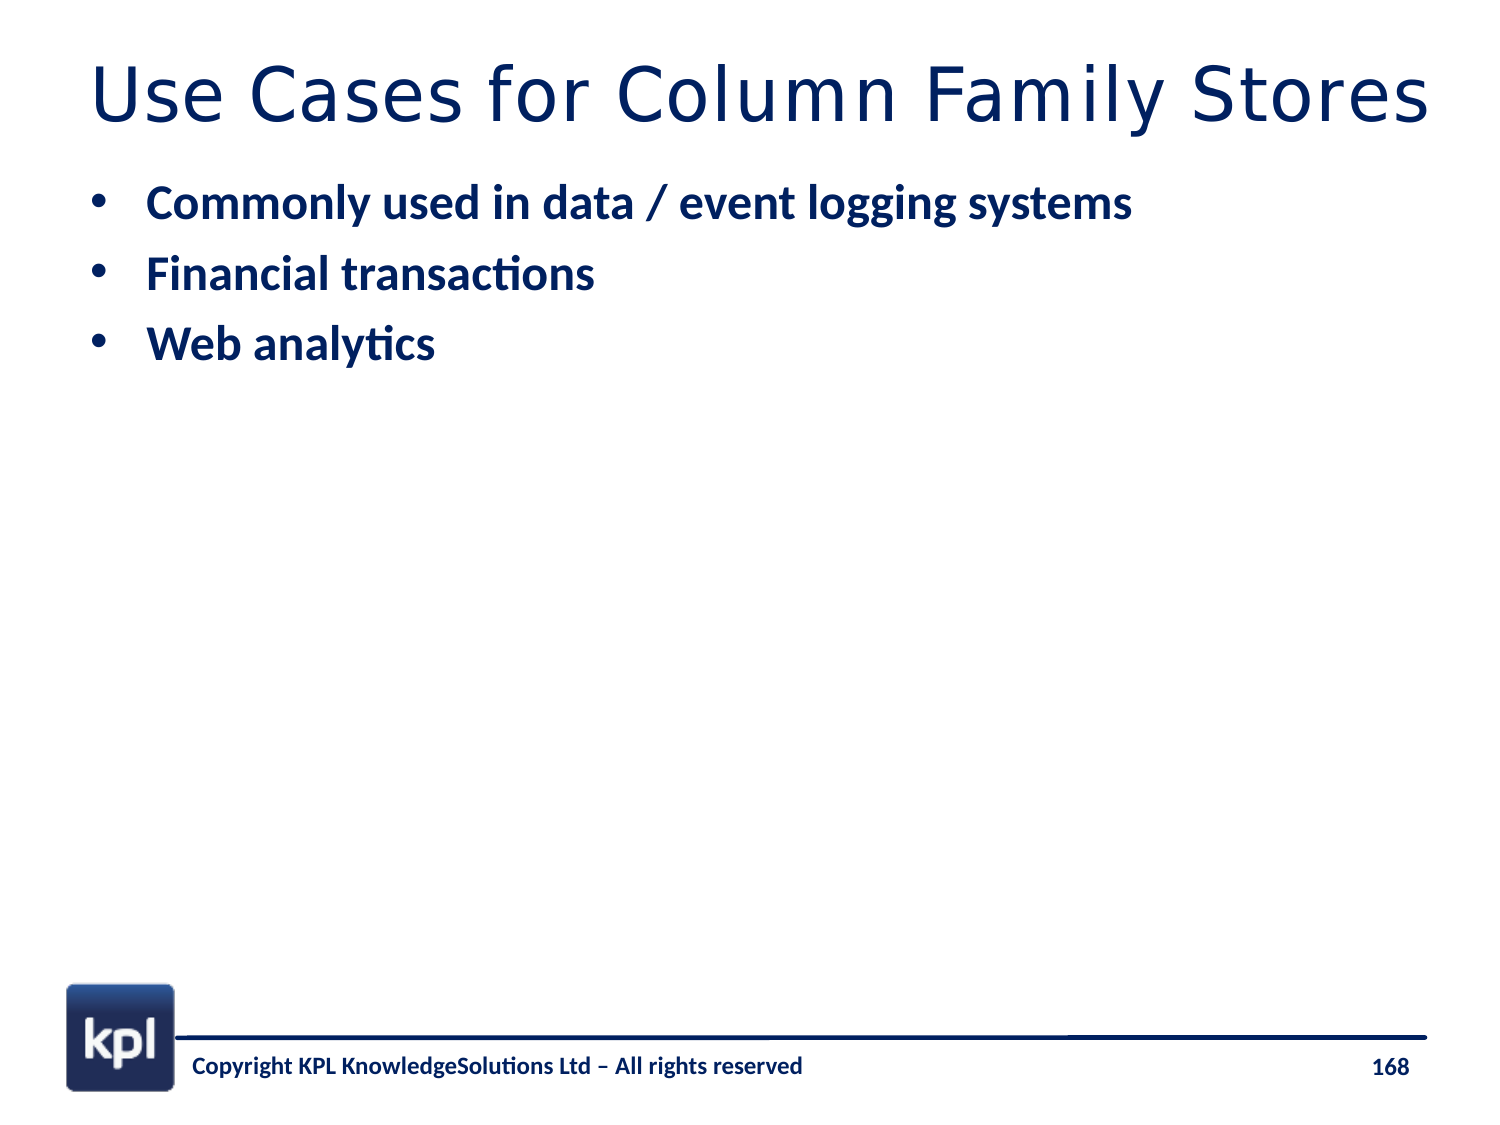

# Use Cases for Column Family Stores
Commonly used in data / event logging systems
Financial transactions
Web analytics
168
Copyright KPL KnowledgeSolutions Ltd – All rights reserved